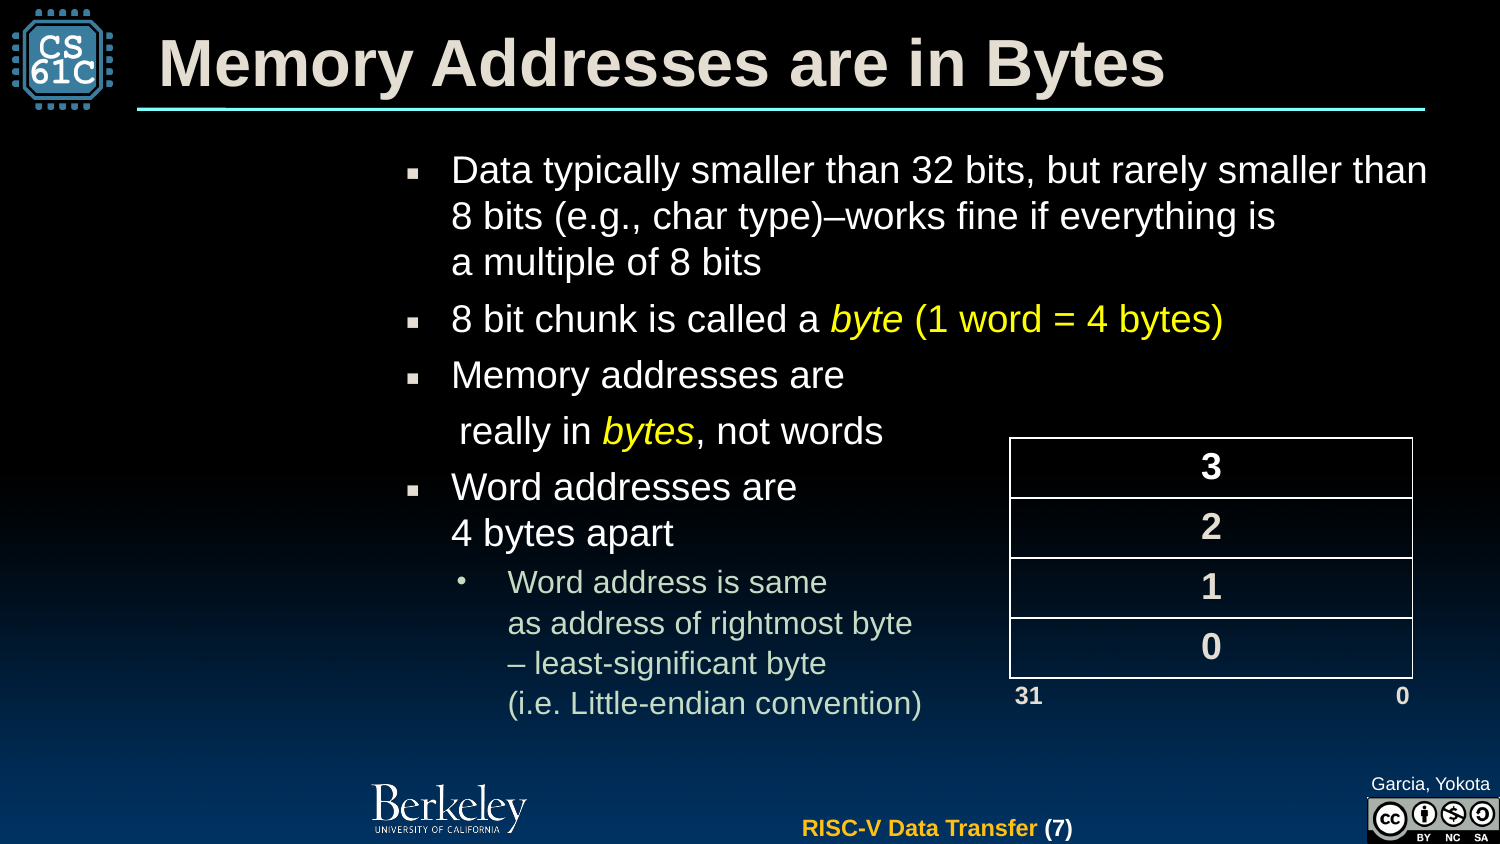

# Memory Addresses are in Bytes
Data typically smaller than 32 bits, but rarely smaller than 8 bits (e.g., char type)–works fine if everything is
a multiple of 8 bits
8 bit chunk is called a byte (1 word = 4 bytes)
Memory addresses are
     really in bytes, not words
Word addresses are
4 bytes apart
Word address is same
as address of rightmost byte
– least-significant byte
(i.e. Little-endian convention)
| 3 |
| --- |
| 2 |
| 1 |
| 0 |
31
     0